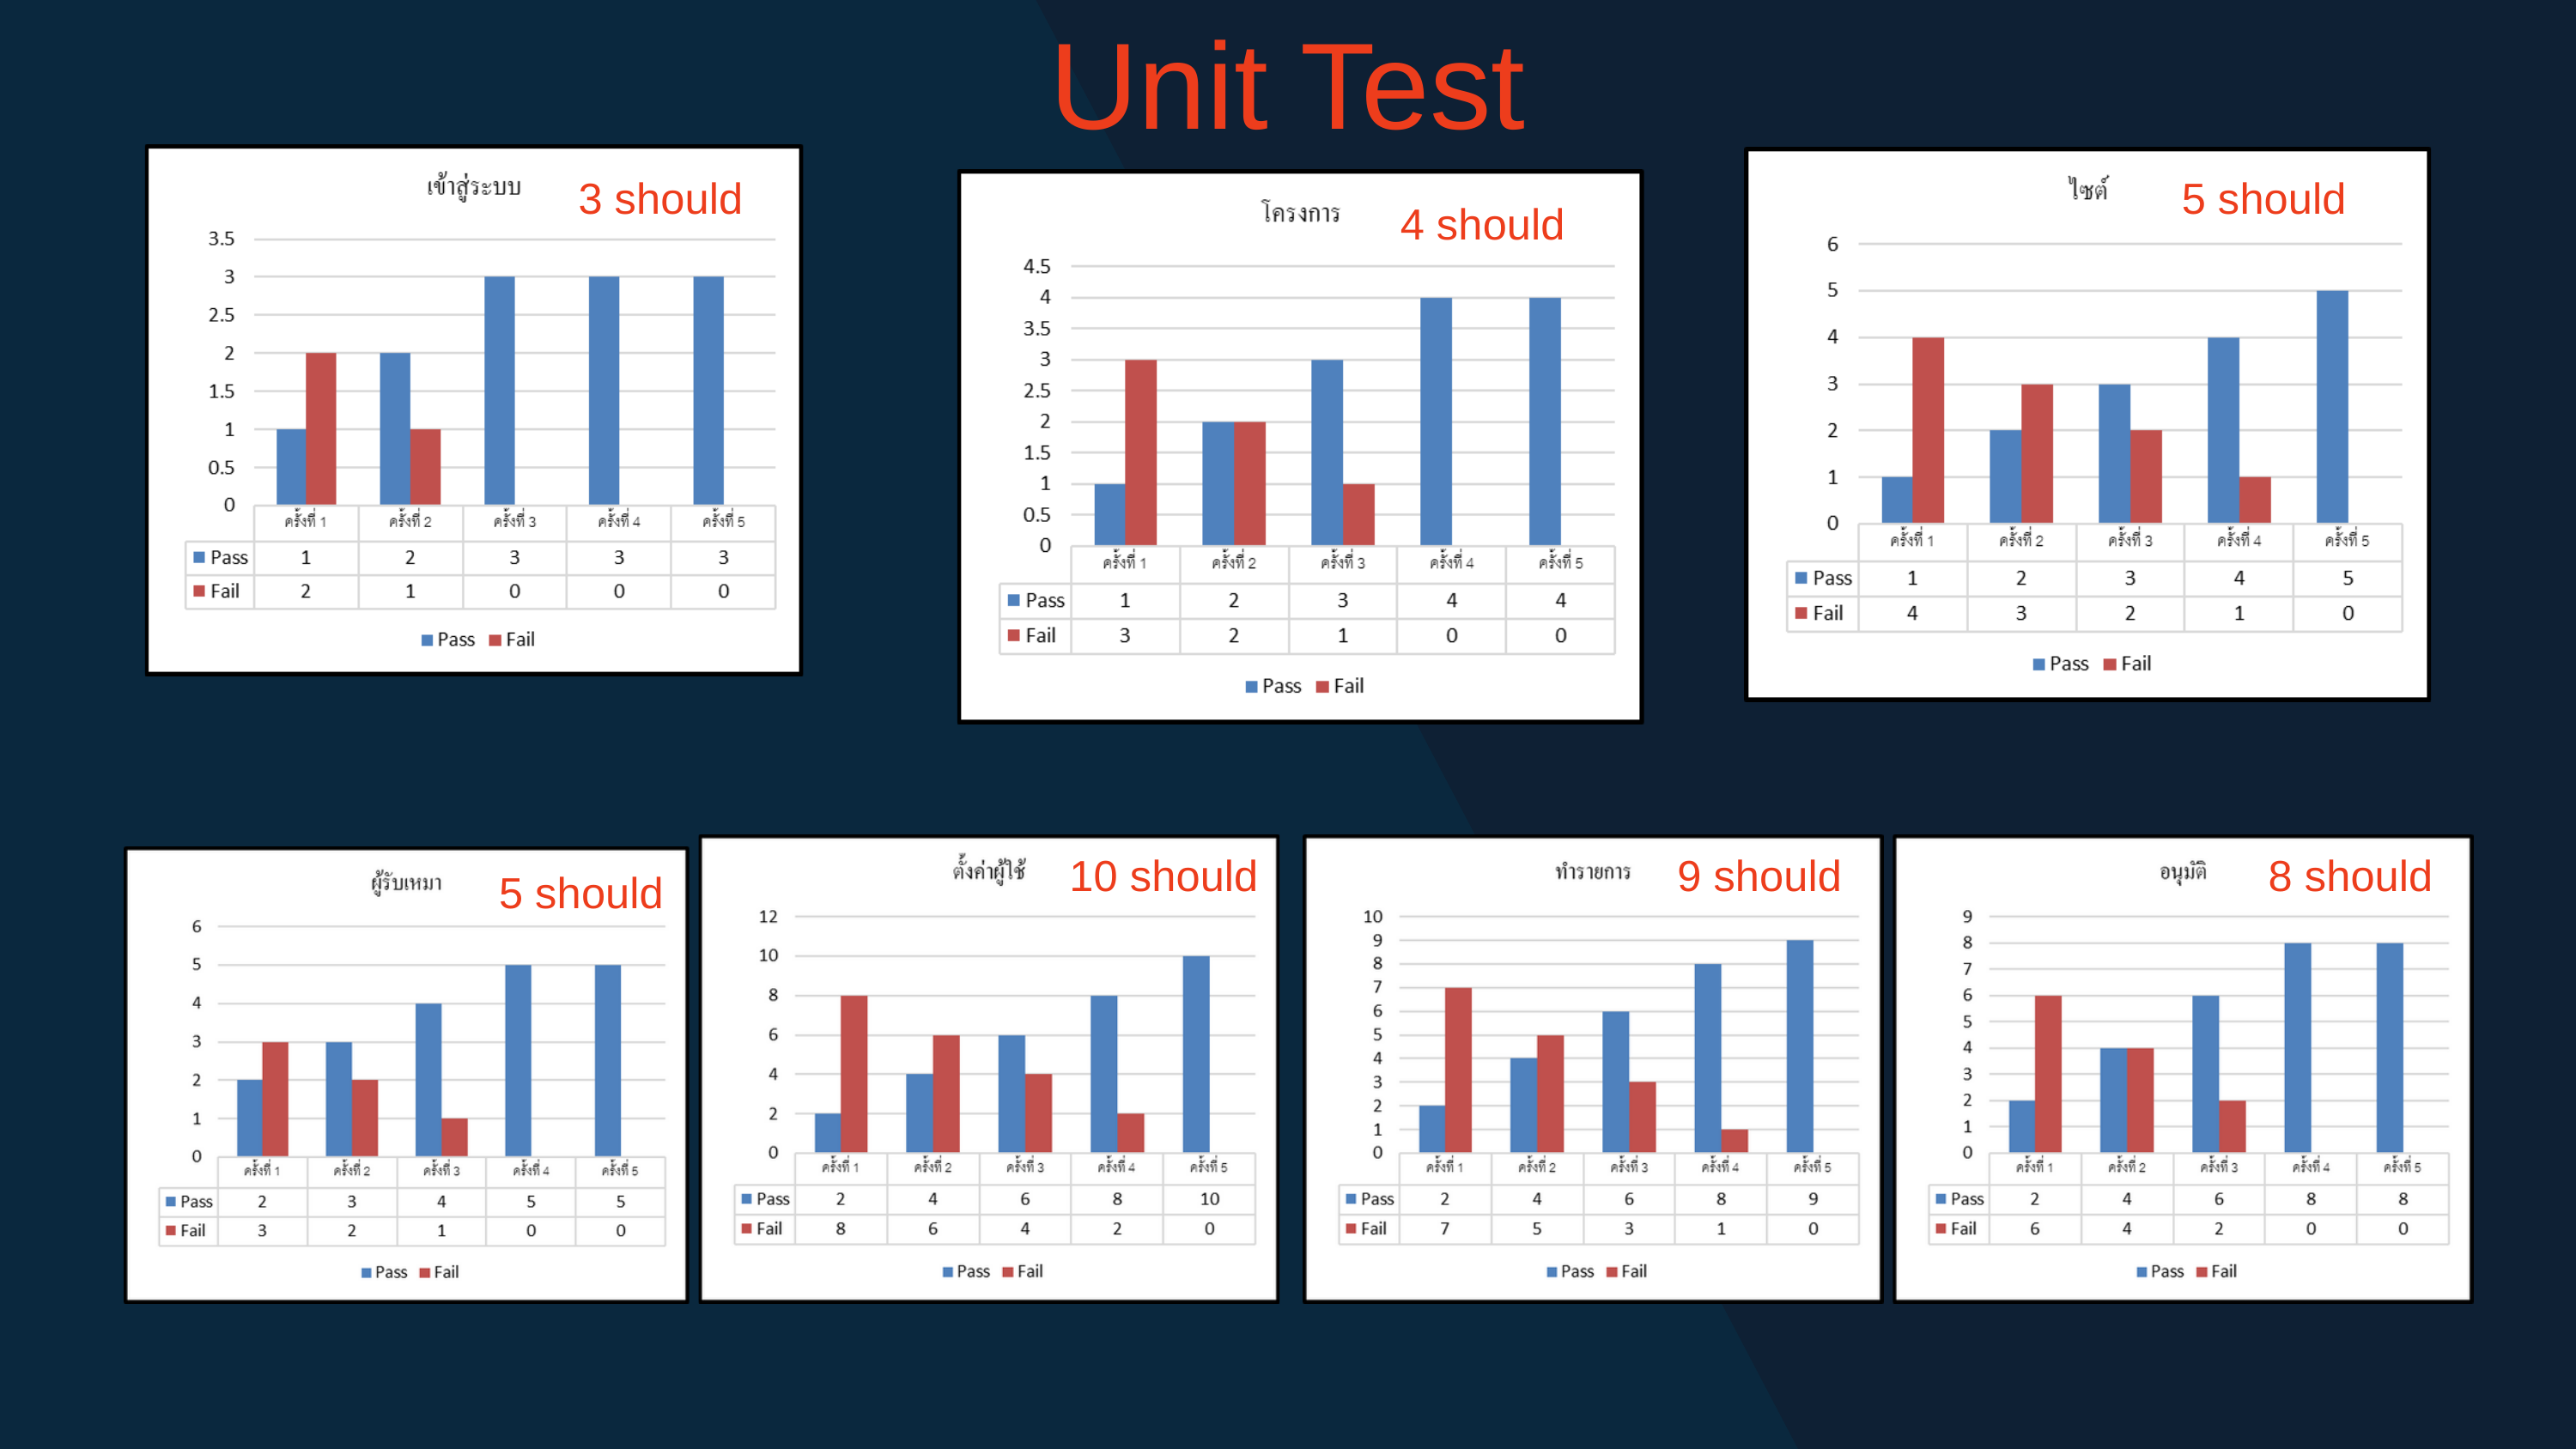

Unit Test

3 should
5 should

4 should

10 should
9 should
8 should

5 should